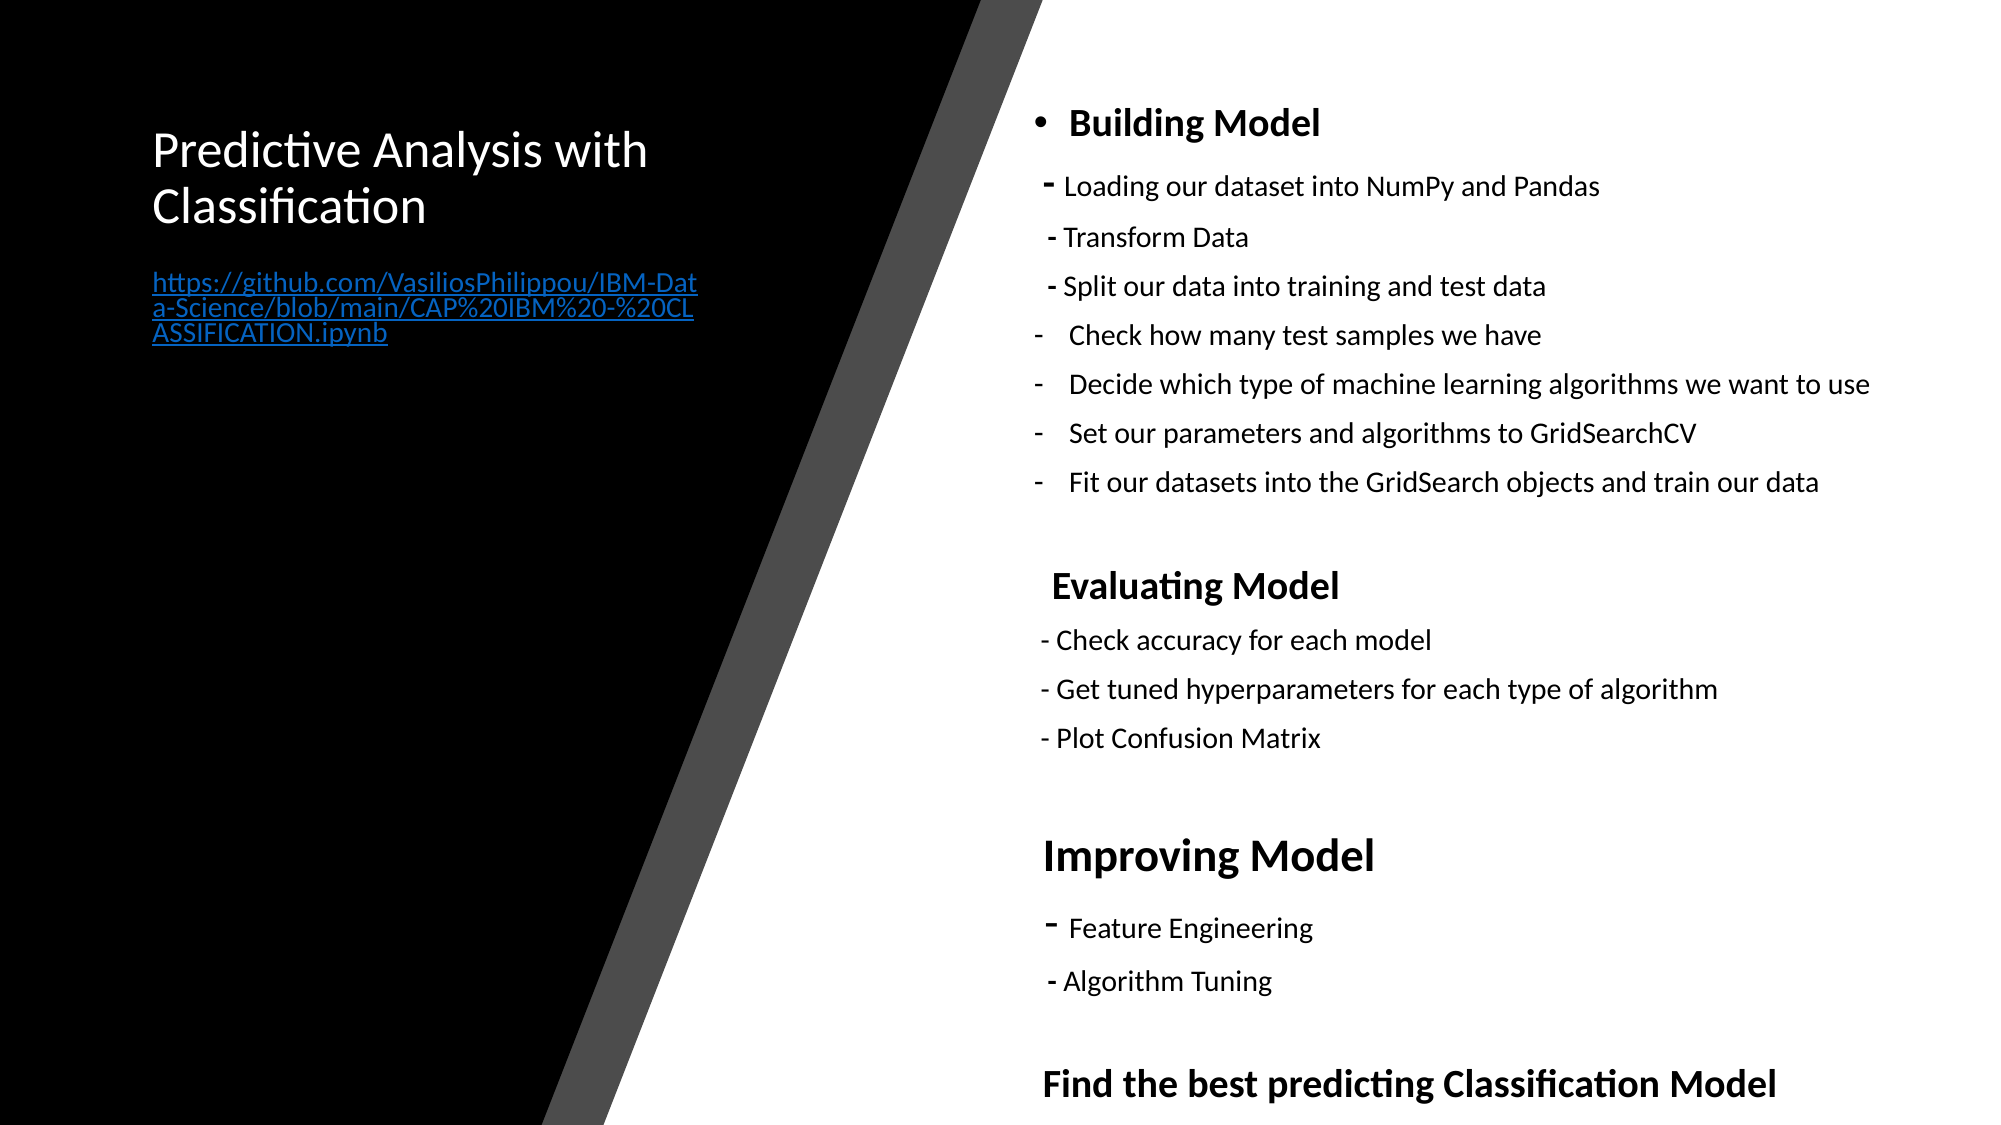

Building Model
 - Loading our dataset into NumPy and Pandas
  - Transform Data
  - Split our data into training and test data
Check how many test samples we have
Decide which type of machine learning algorithms we want to use
Set our parameters and algorithms to GridSearchCV
Fit our datasets into the GridSearch objects and train our data

  Evaluating Model
 - Check accuracy for each model
 - Get tuned hyperparameters for each type of algorithm
 - Plot Confusion Matrix

 Improving Model
 - Feature Engineering
  - Algorithm Tuning

 Find the best predicting Classification Model

# Predictive Analysis with Classification https://github.com/VasiliosPhilippou/IBM-Data-Science/blob/main/CAP%20IBM%20-%20CLASSIFICATION.ipynb